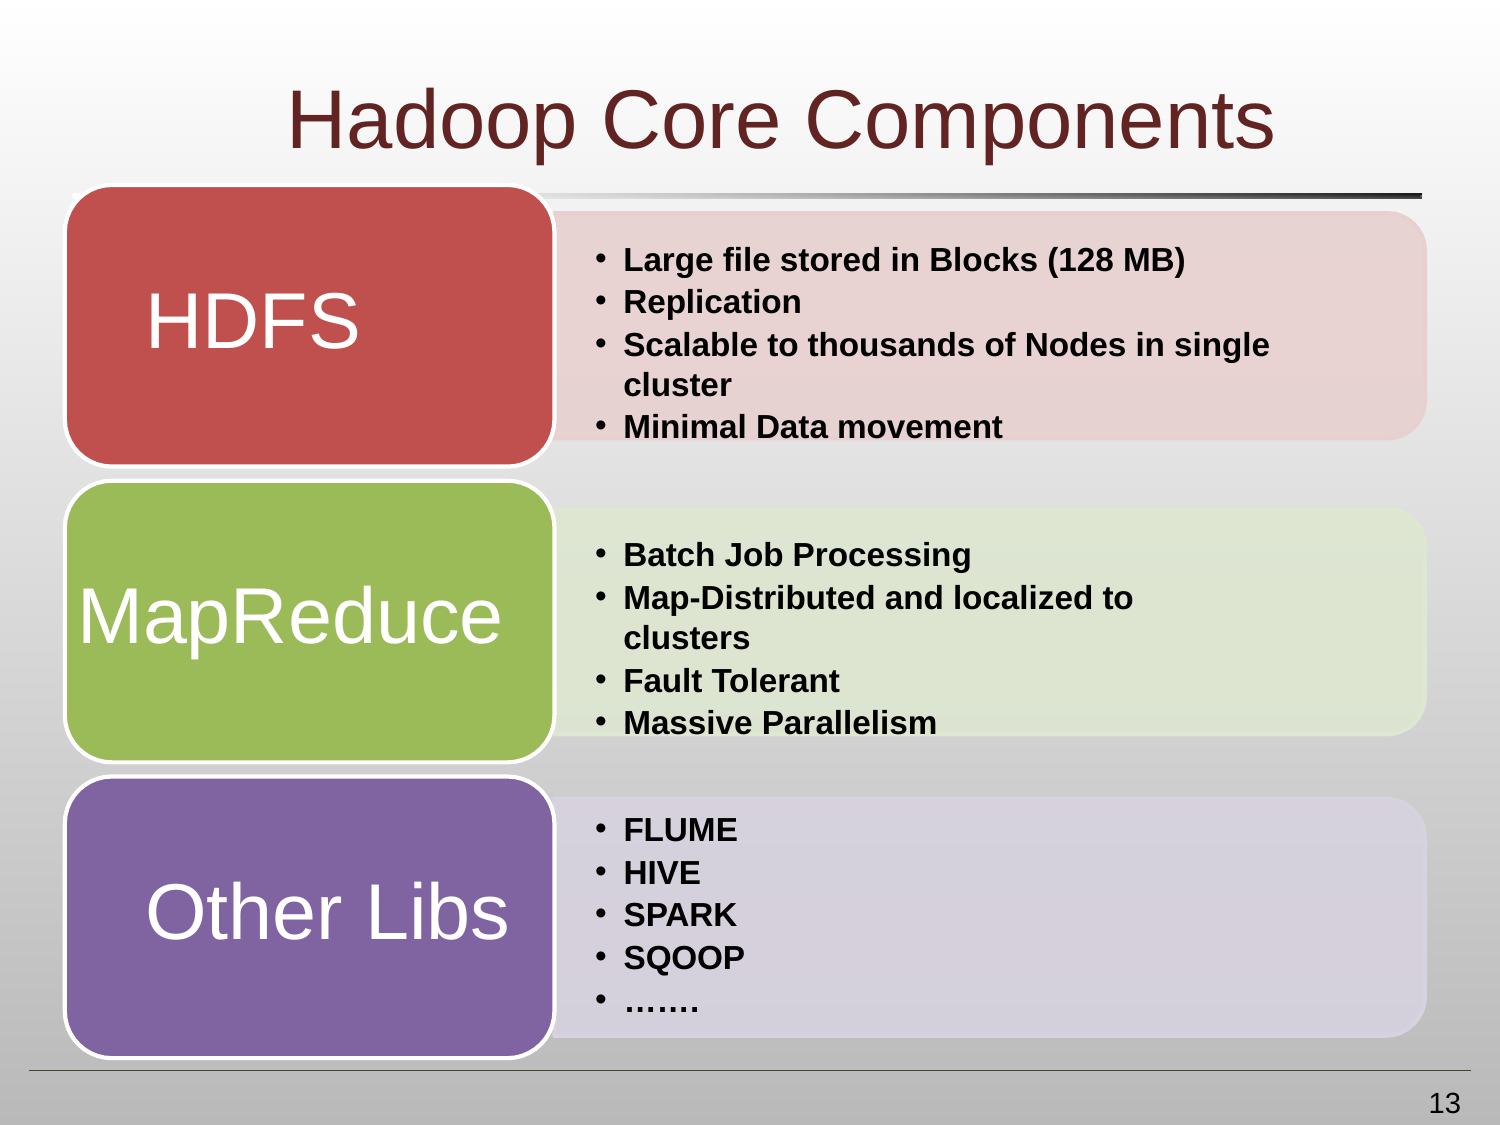

# Hadoop Core Components

Large file stored in Blocks (128 MB)
Replication
Scalable to thousands of Nodes in single cluster
Minimal Data movement
HDFS

Batch Job Processing
Map-Distributed and localized to clusters
Fault Tolerant
Massive Parallelism
MapReduce

FLUME
HIVE
SPARK
SQOOP
…….
Other Libs

13